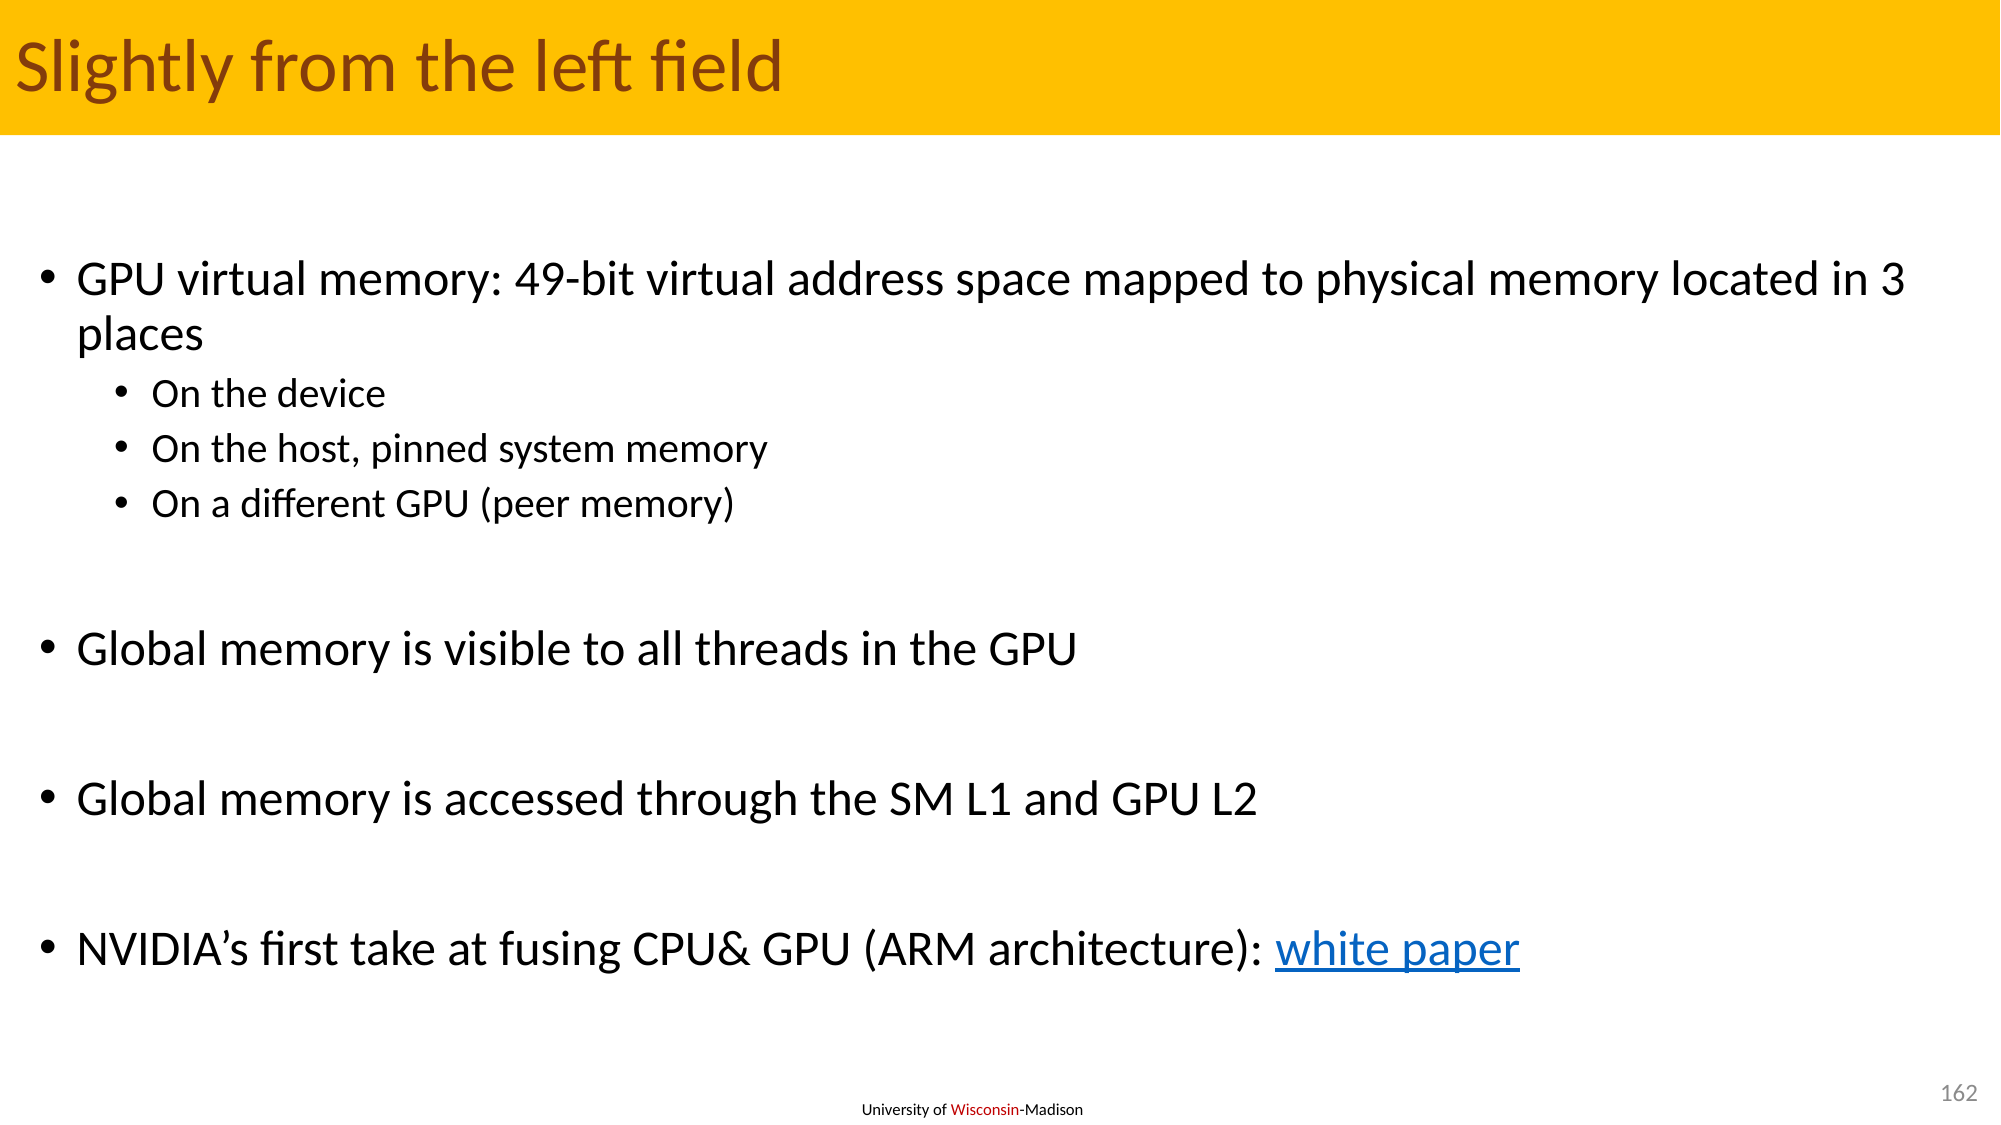

# Slightly from the left field
GPU virtual memory: 49-bit virtual address space mapped to physical memory located in 3 places
On the device
On the host, pinned system memory
On a different GPU (peer memory)

Global memory is visible to all threads in the GPU

Global memory is accessed through the SM L1 and GPU L2

NVIDIA’s first take at fusing CPU& GPU (ARM architecture): white paper
162